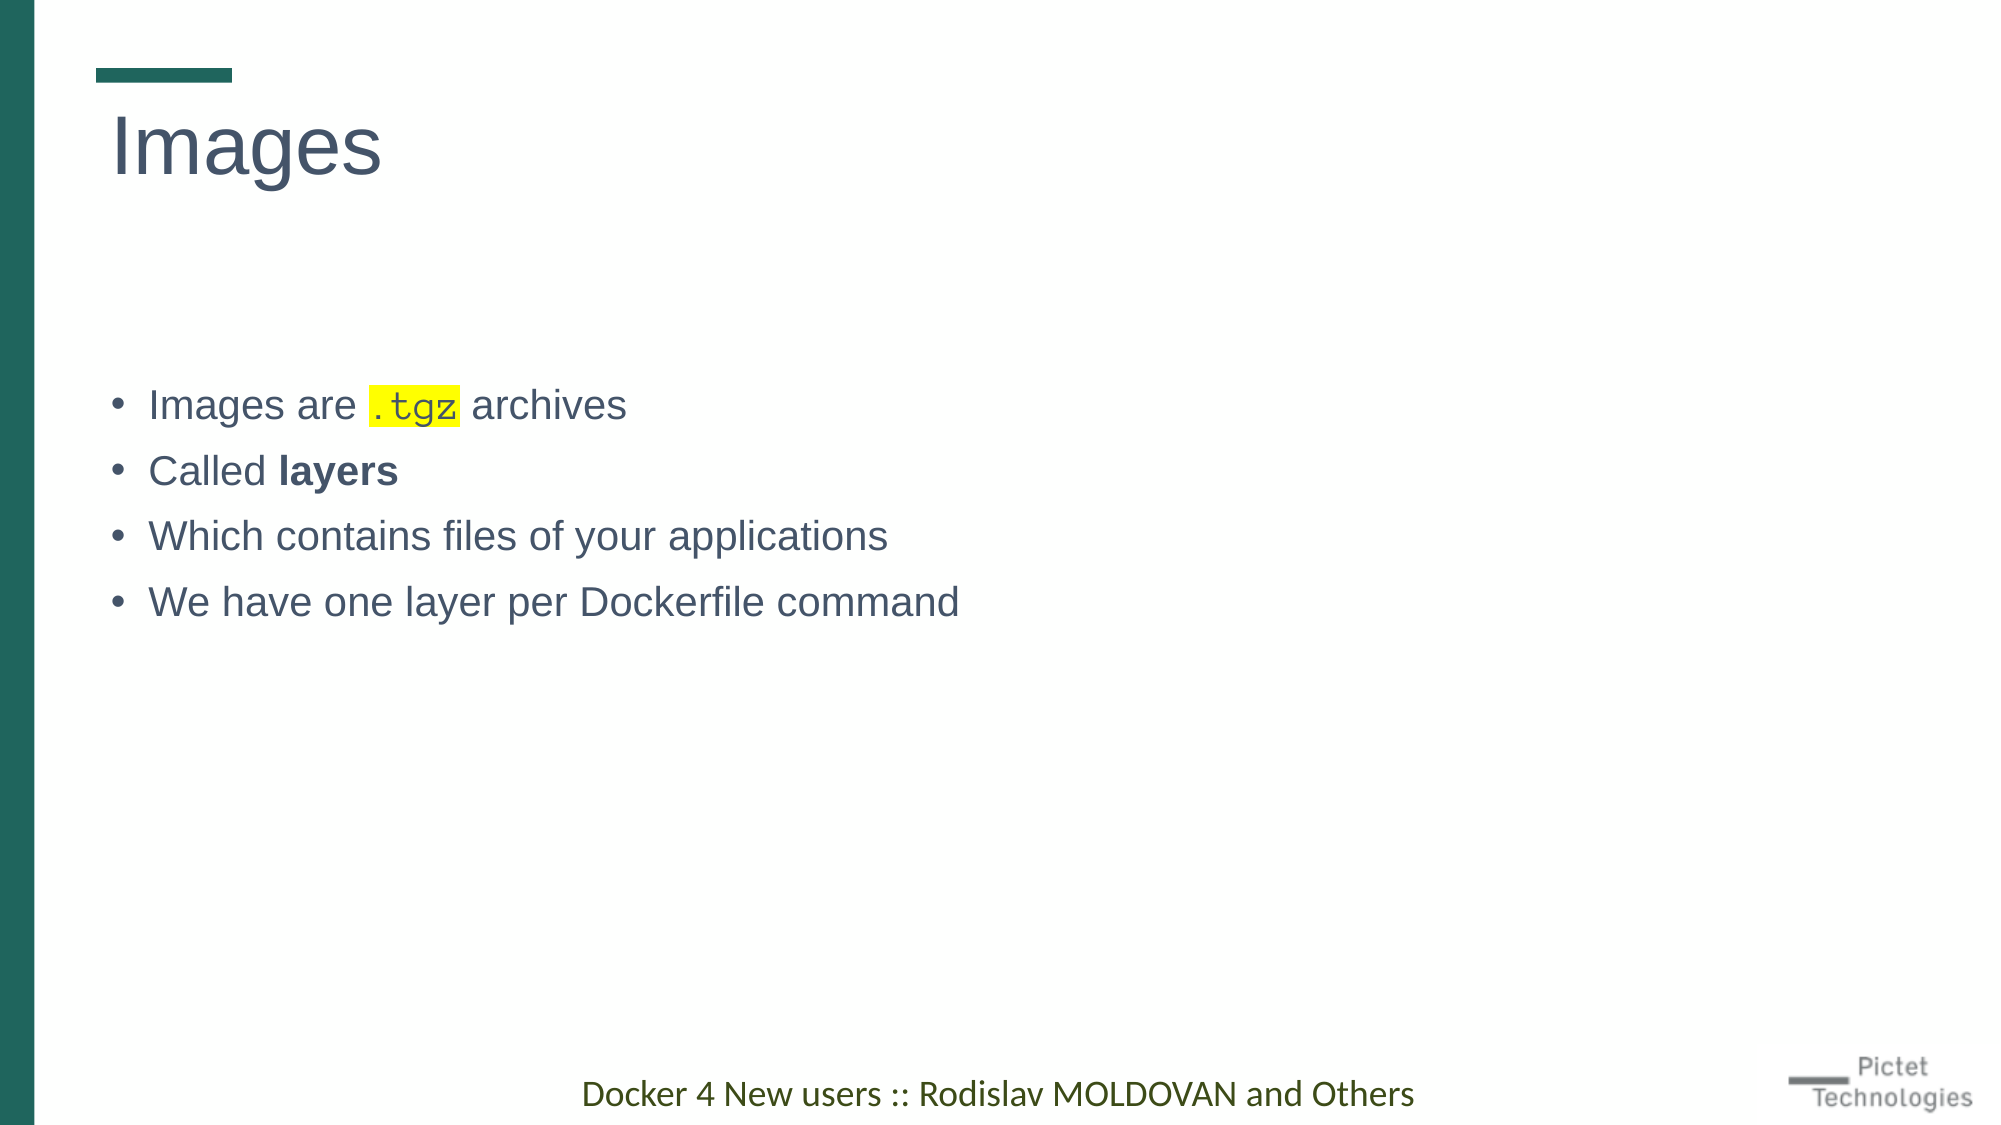

# Images
Images are .tgz archives
Called layers
Which contains files of your applications
We have one layer per Dockerfile command
Docker 4 New users :: Rodislav MOLDOVAN and Others